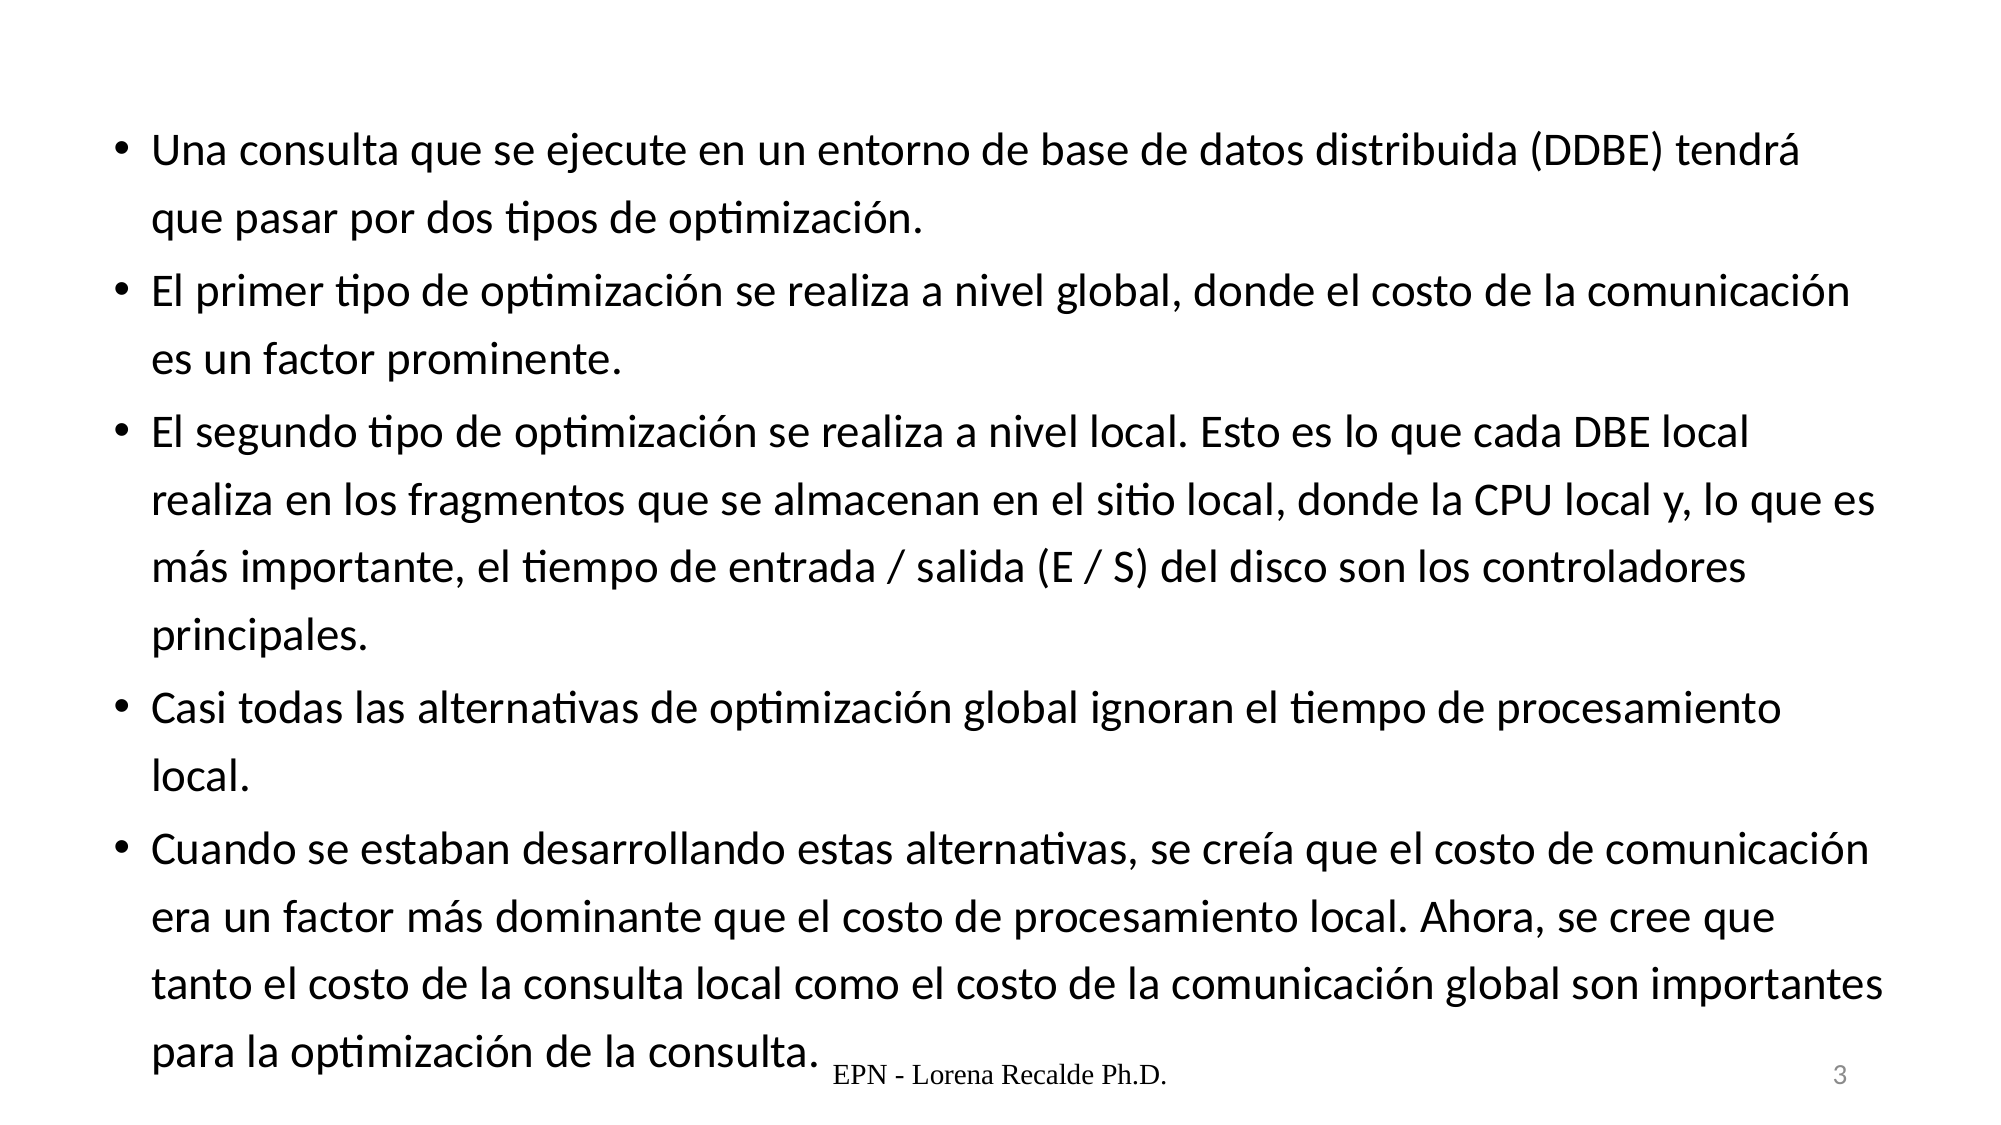

Una consulta que se ejecute en un entorno de base de datos distribuida (DDBE) tendrá que pasar por dos tipos de optimización.
El primer tipo de optimización se realiza a nivel global, donde el costo de la comunicación es un factor prominente.
El segundo tipo de optimización se realiza a nivel local. Esto es lo que cada DBE local realiza en los fragmentos que se almacenan en el sitio local, donde la CPU local y, lo que es más importante, el tiempo de entrada / salida (E / S) del disco son los controladores principales.
Casi todas las alternativas de optimización global ignoran el tiempo de procesamiento local.
Cuando se estaban desarrollando estas alternativas, se creía que el costo de comunicación era un factor más dominante que el costo de procesamiento local. Ahora, se cree que tanto el costo de la consulta local como el costo de la comunicación global son importantes para la optimización de la consulta.
EPN - Lorena Recalde Ph.D.
3